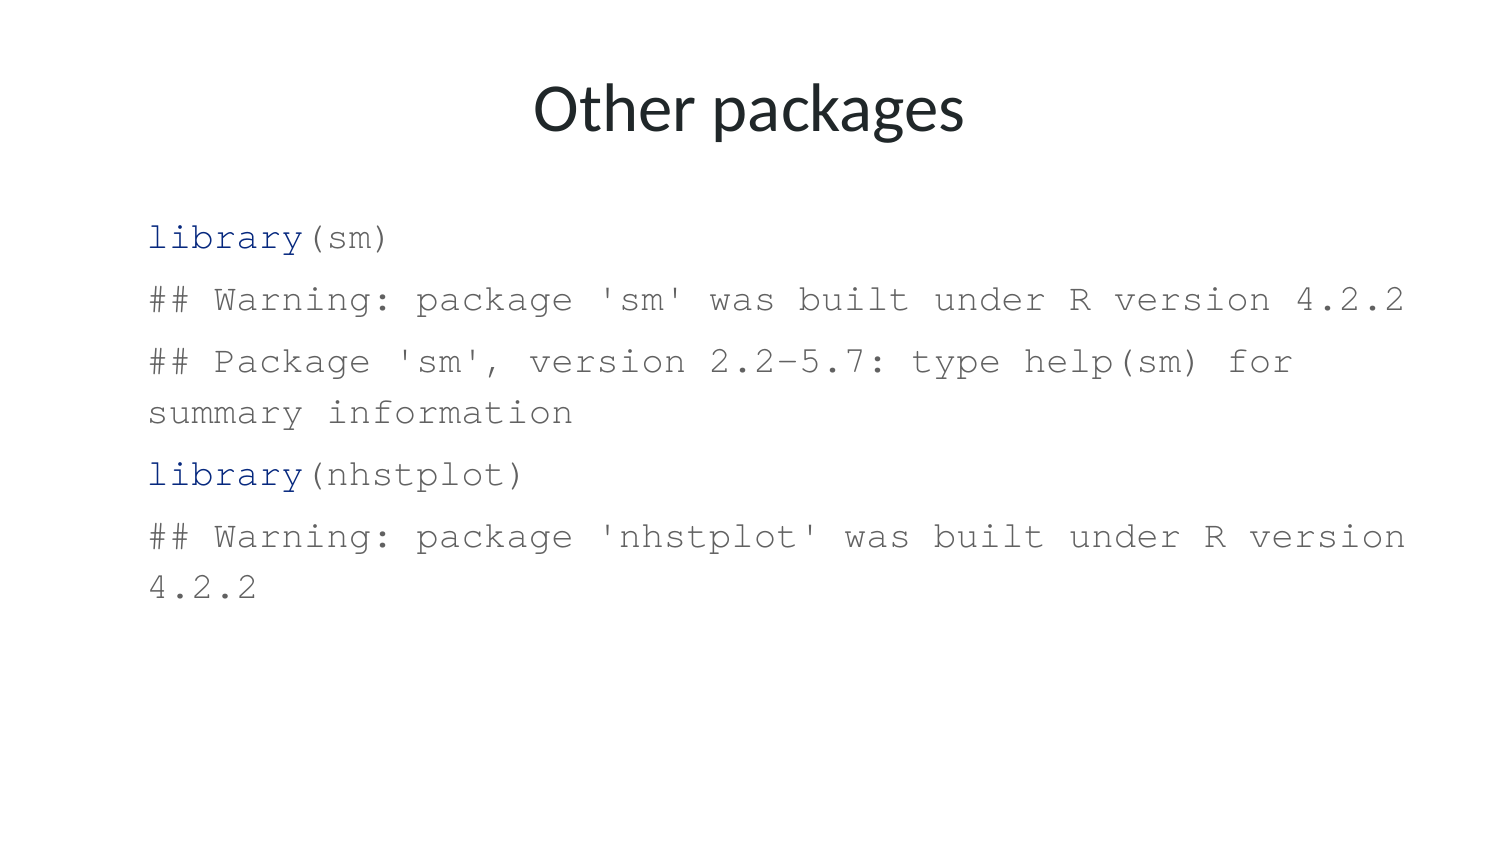

# Other packages
library(sm)
## Warning: package 'sm' was built under R version 4.2.2
## Package 'sm', version 2.2-5.7: type help(sm) for summary information
library(nhstplot)
## Warning: package 'nhstplot' was built under R version 4.2.2